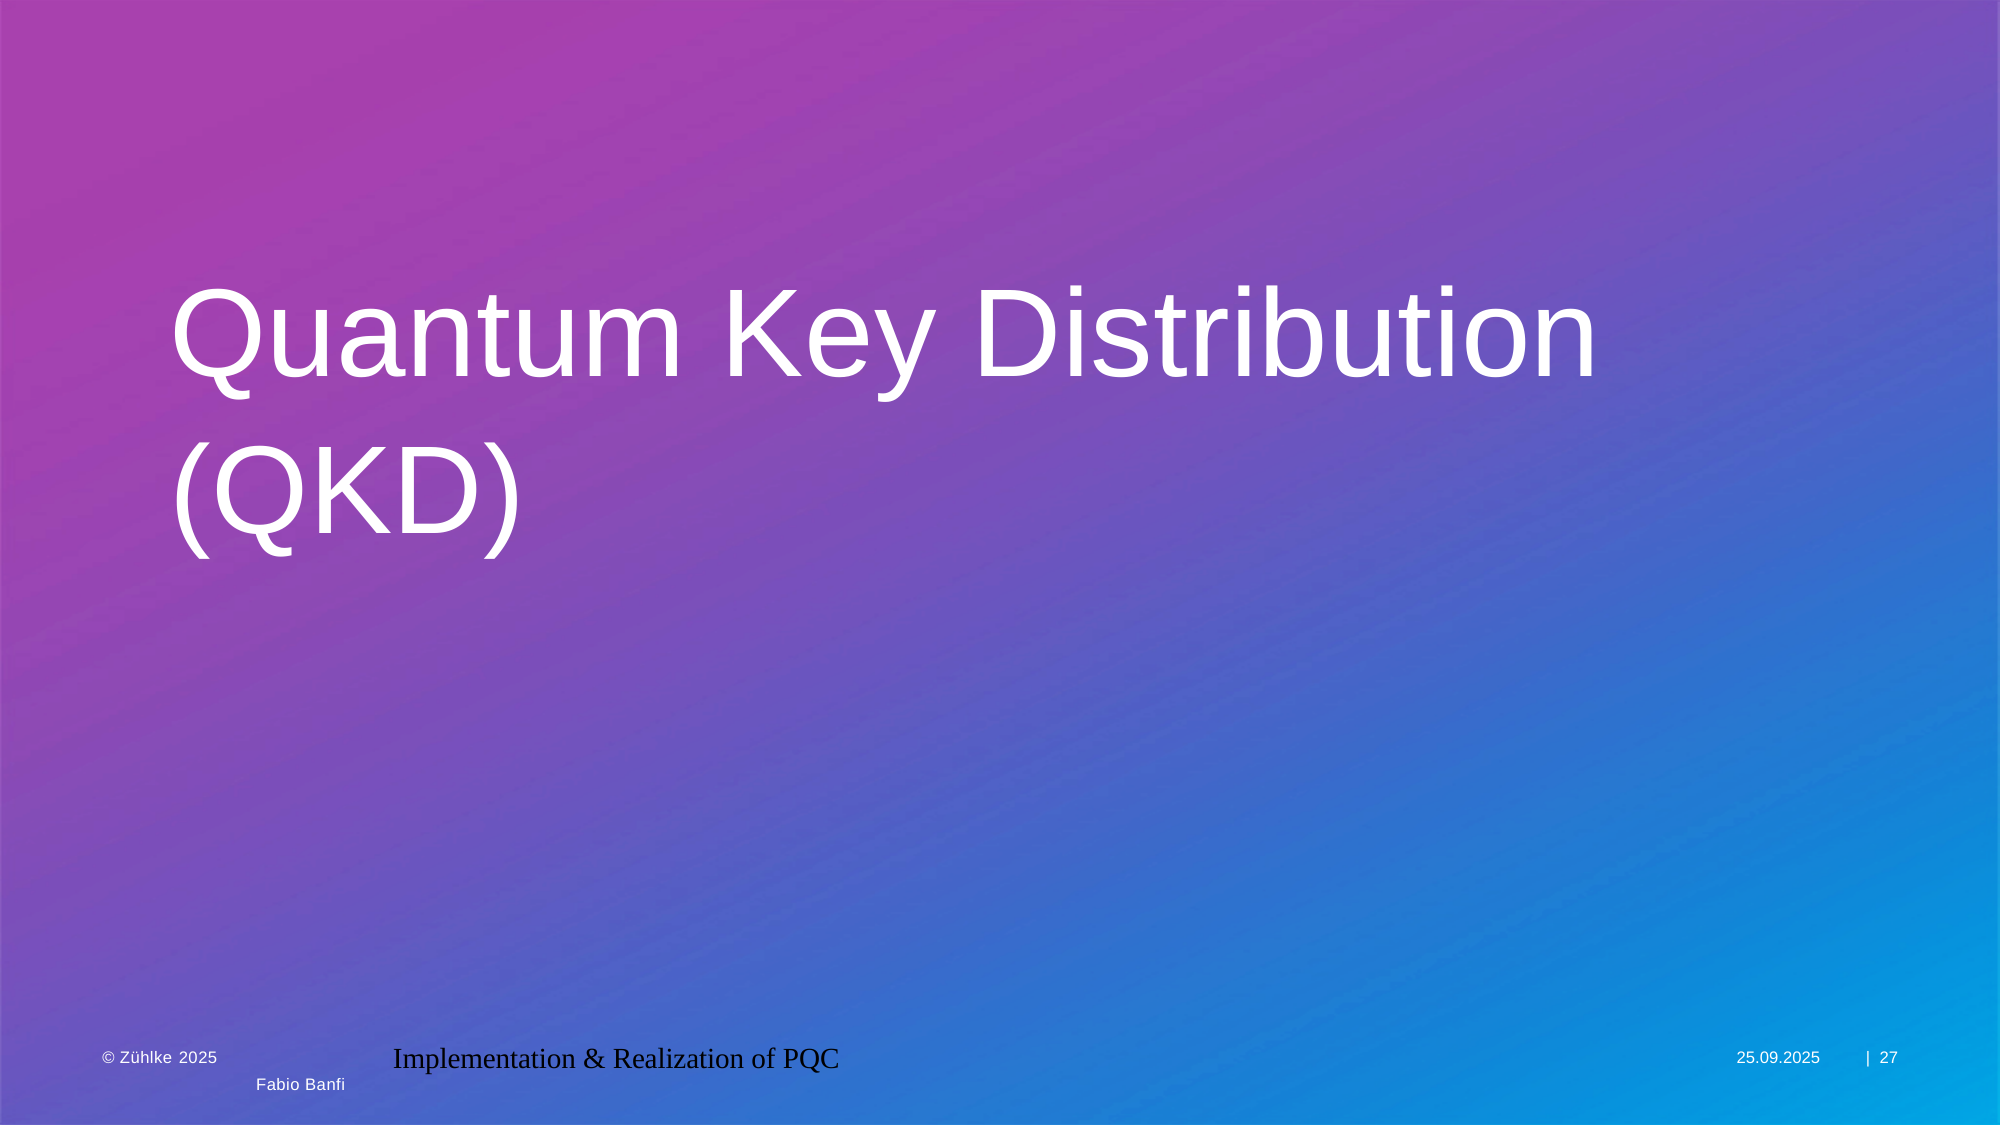

Quantum Key Distribution (QKD)
Implementation & Realization of PQC
25.09.2025
|  27